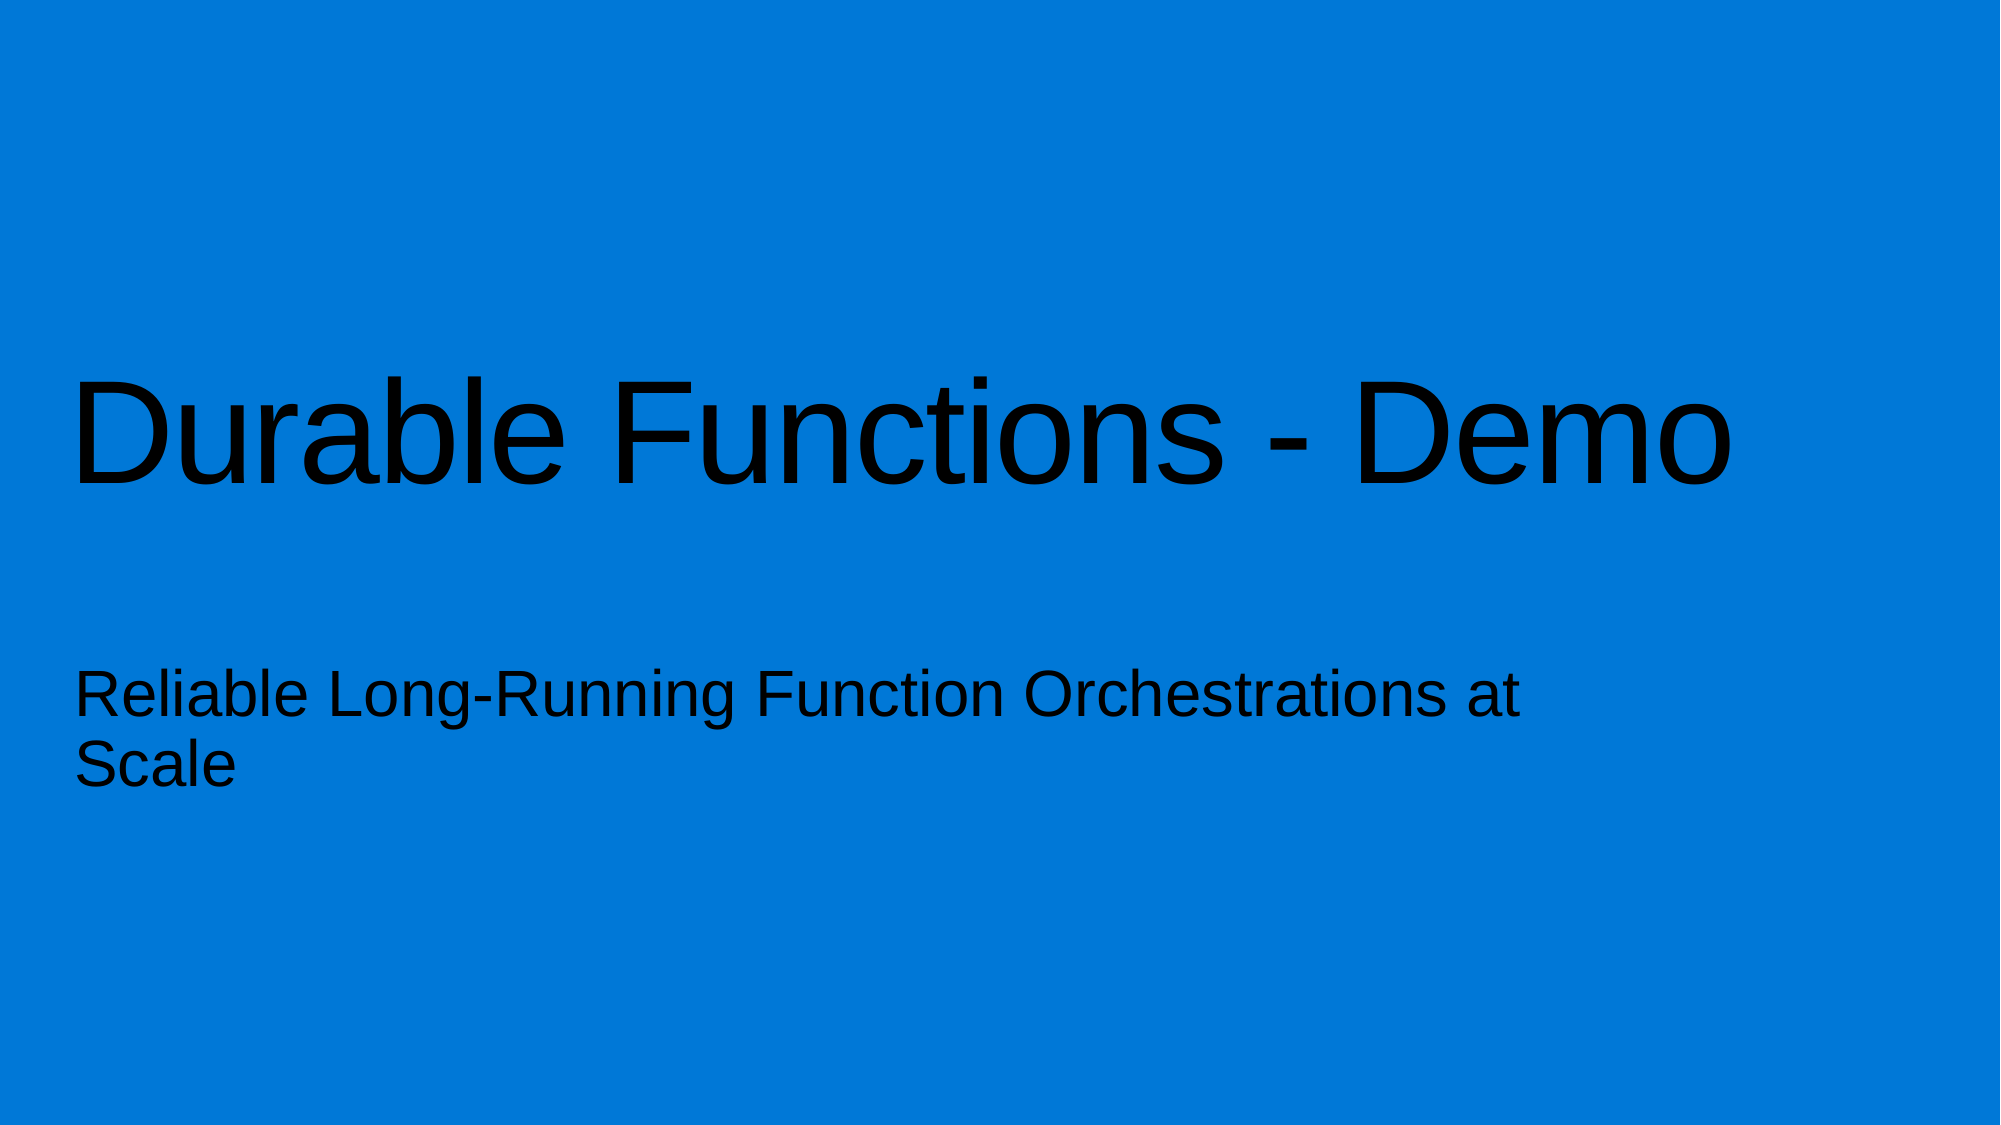

# Durable Functions - Demo

Reliable Long-Running Function Orchestrations at Scale